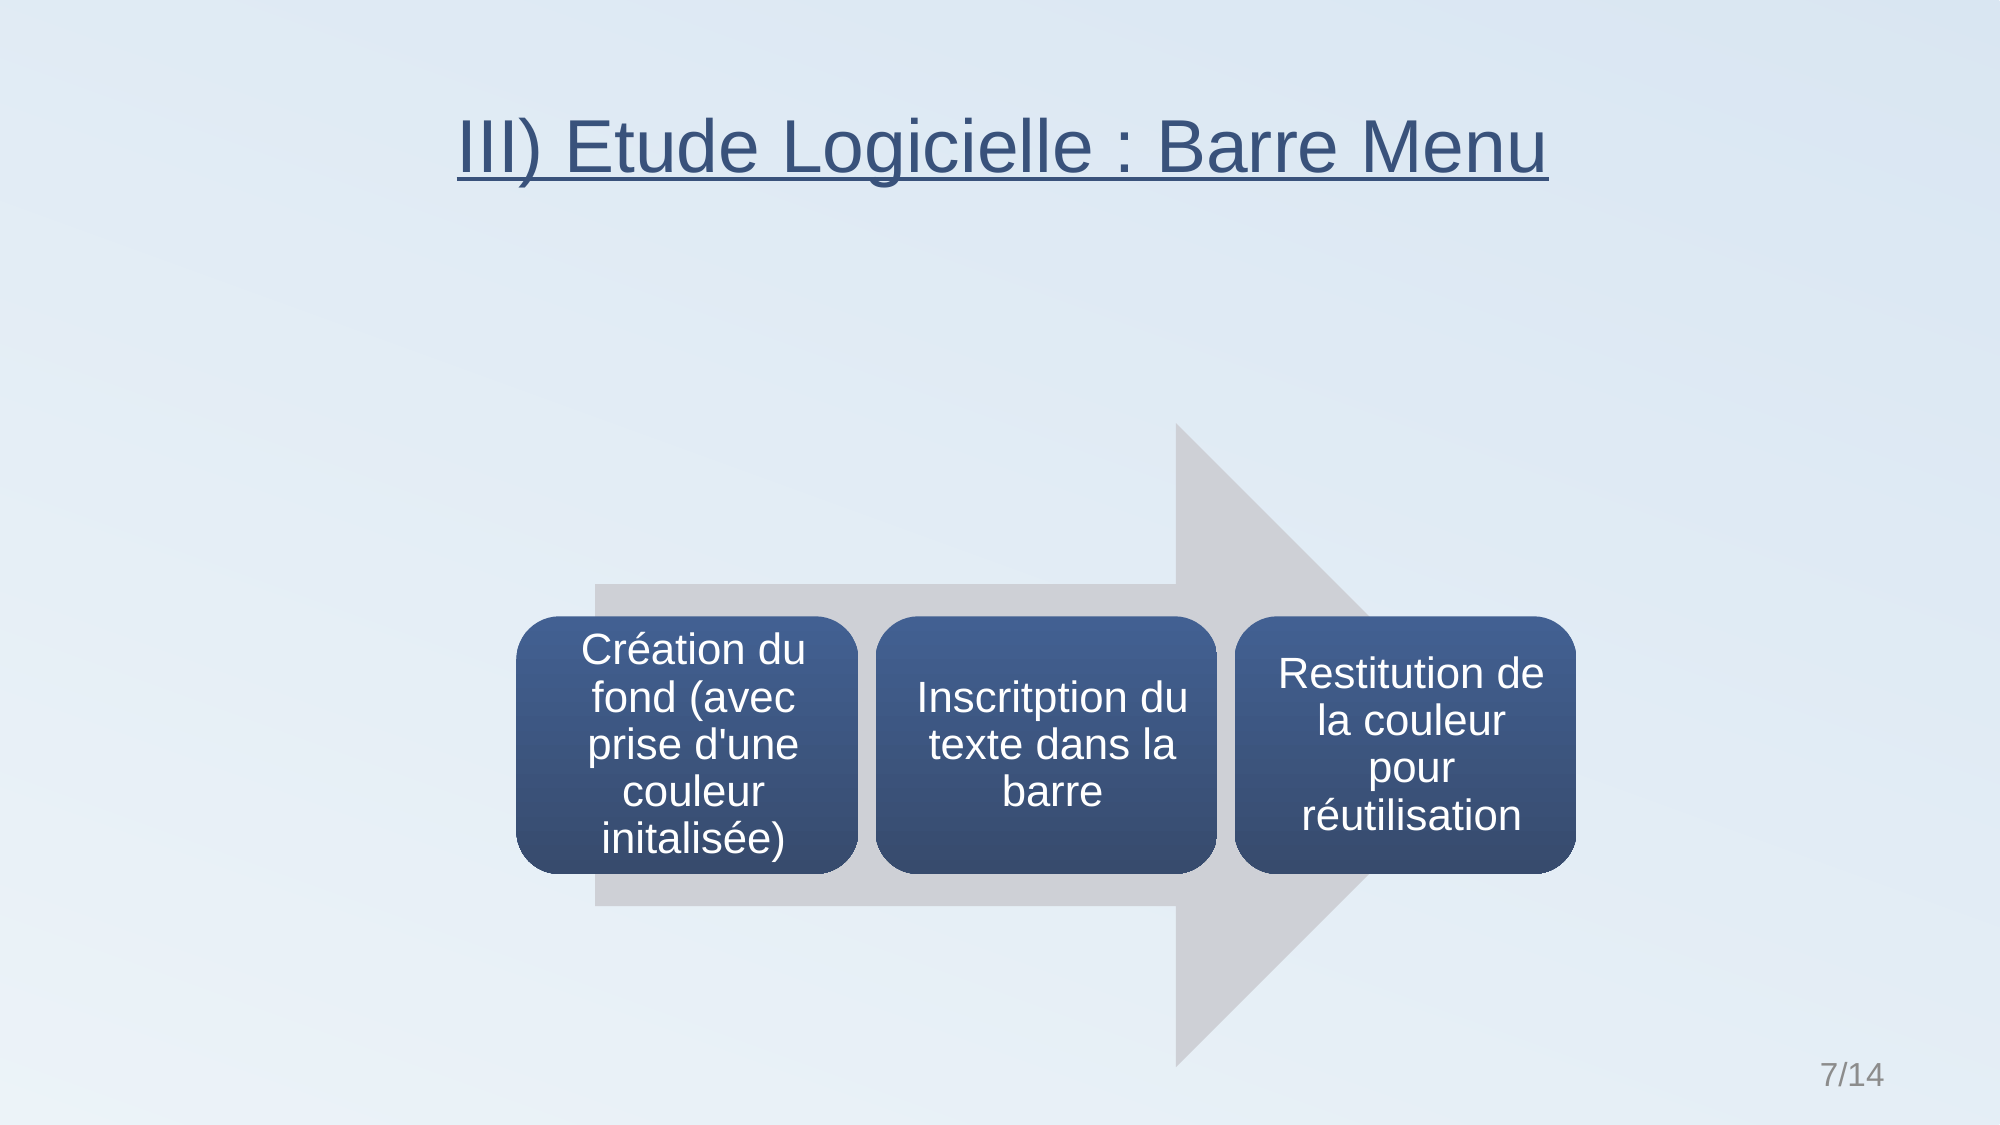

# III) Etude Logicielle : Barre Menu
Création du fond (avec prise d'une couleur initalisée)
Inscritption du texte dans la barre
Restitution de la couleur pour réutilisation

7/14